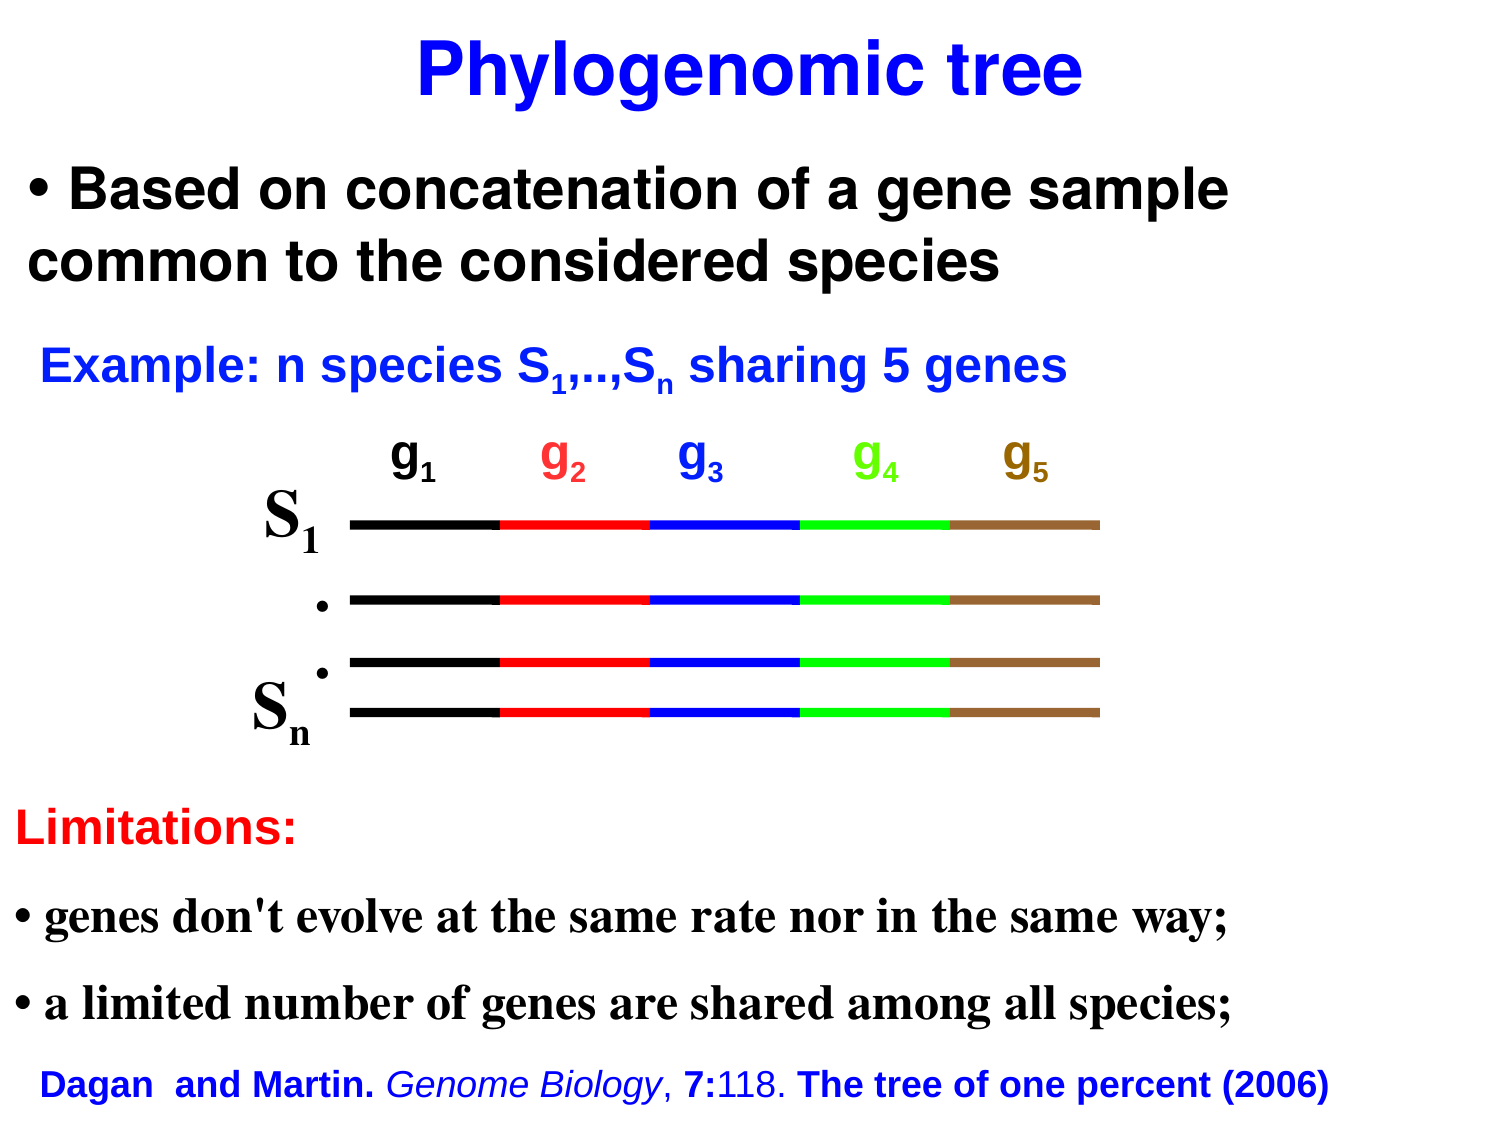

Phylogenomic tree
• Based on concatenation of a gene sample common to the considered species
Example: n species S1,..,Sn sharing 5 genes
g1
g2
g3
g4
g5
S1

.

.
Sn

Limitations:
• genes don't evolve at the same rate nor in the same way;
• a limited number of genes are shared among all species;
Dagan  and Martin. Genome Biology, 7:118. The tree of one percent (2006)